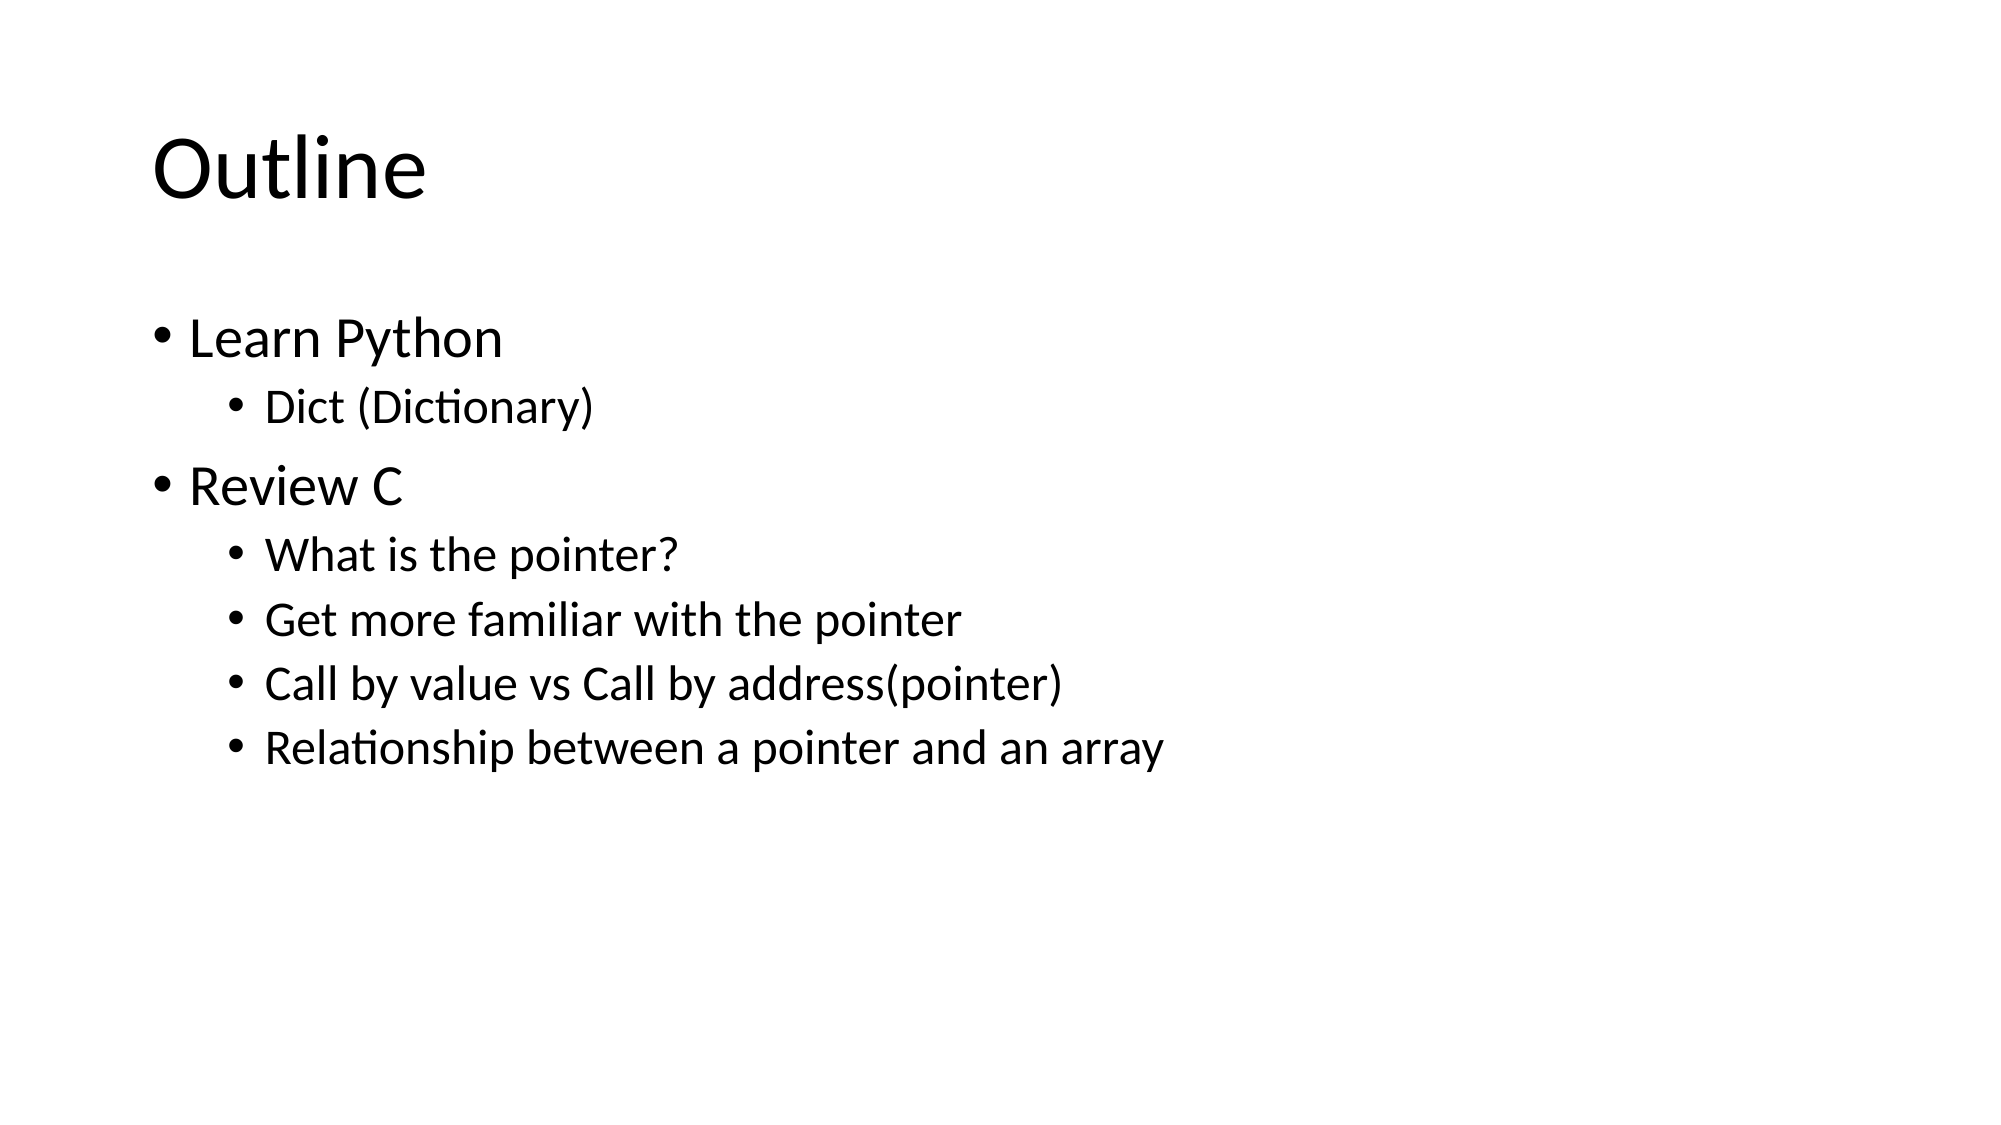

# Outline
Learn Python
Dict (Dictionary)
Review C
What is the pointer?
Get more familiar with the pointer
Call by value vs Call by address(pointer)
Relationship between a pointer and an array